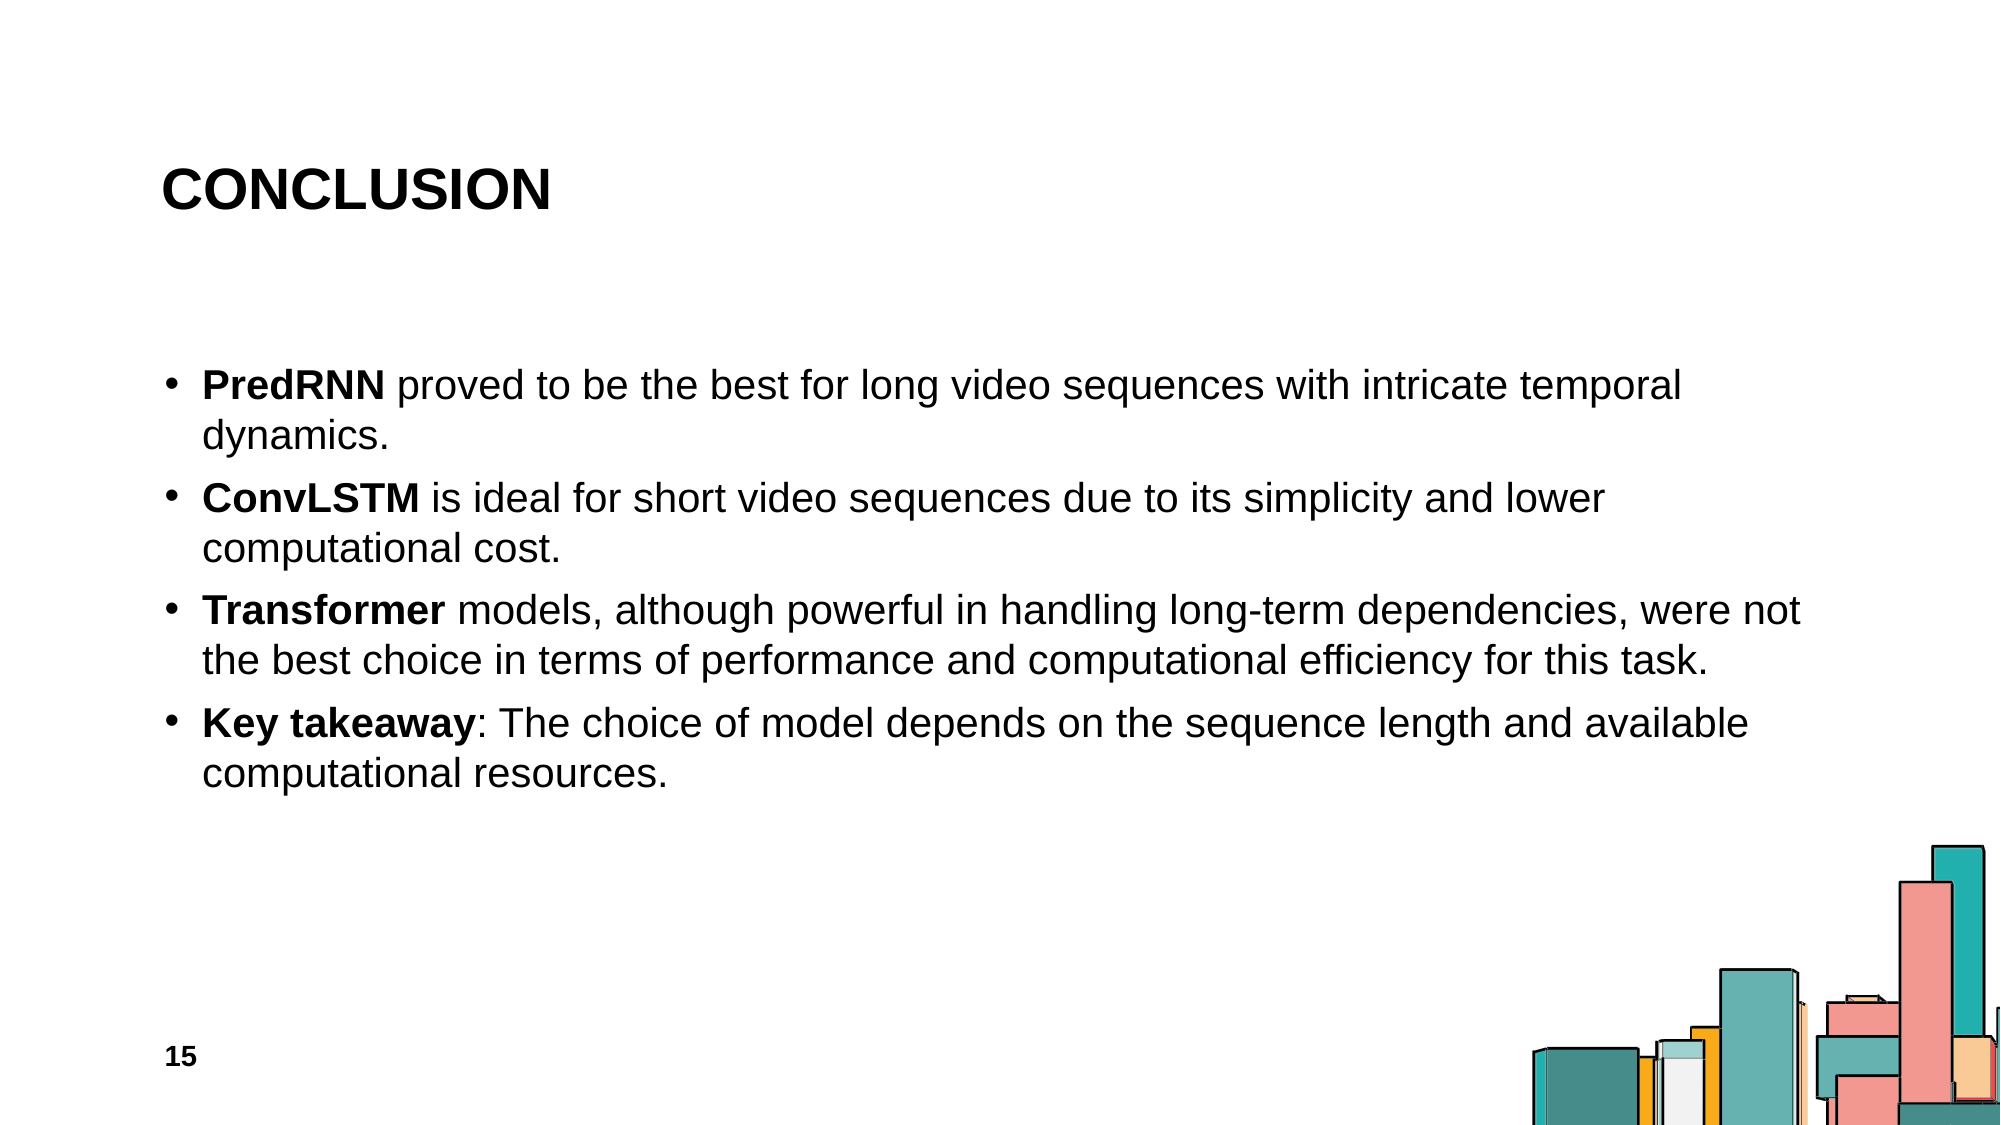

# Conclusion
PredRNN proved to be the best for long video sequences with intricate temporal dynamics.
ConvLSTM is ideal for short video sequences due to its simplicity and lower computational cost.
Transformer models, although powerful in handling long-term dependencies, were not the best choice in terms of performance and computational efficiency for this task.
Key takeaway: The choice of model depends on the sequence length and available computational resources.
15